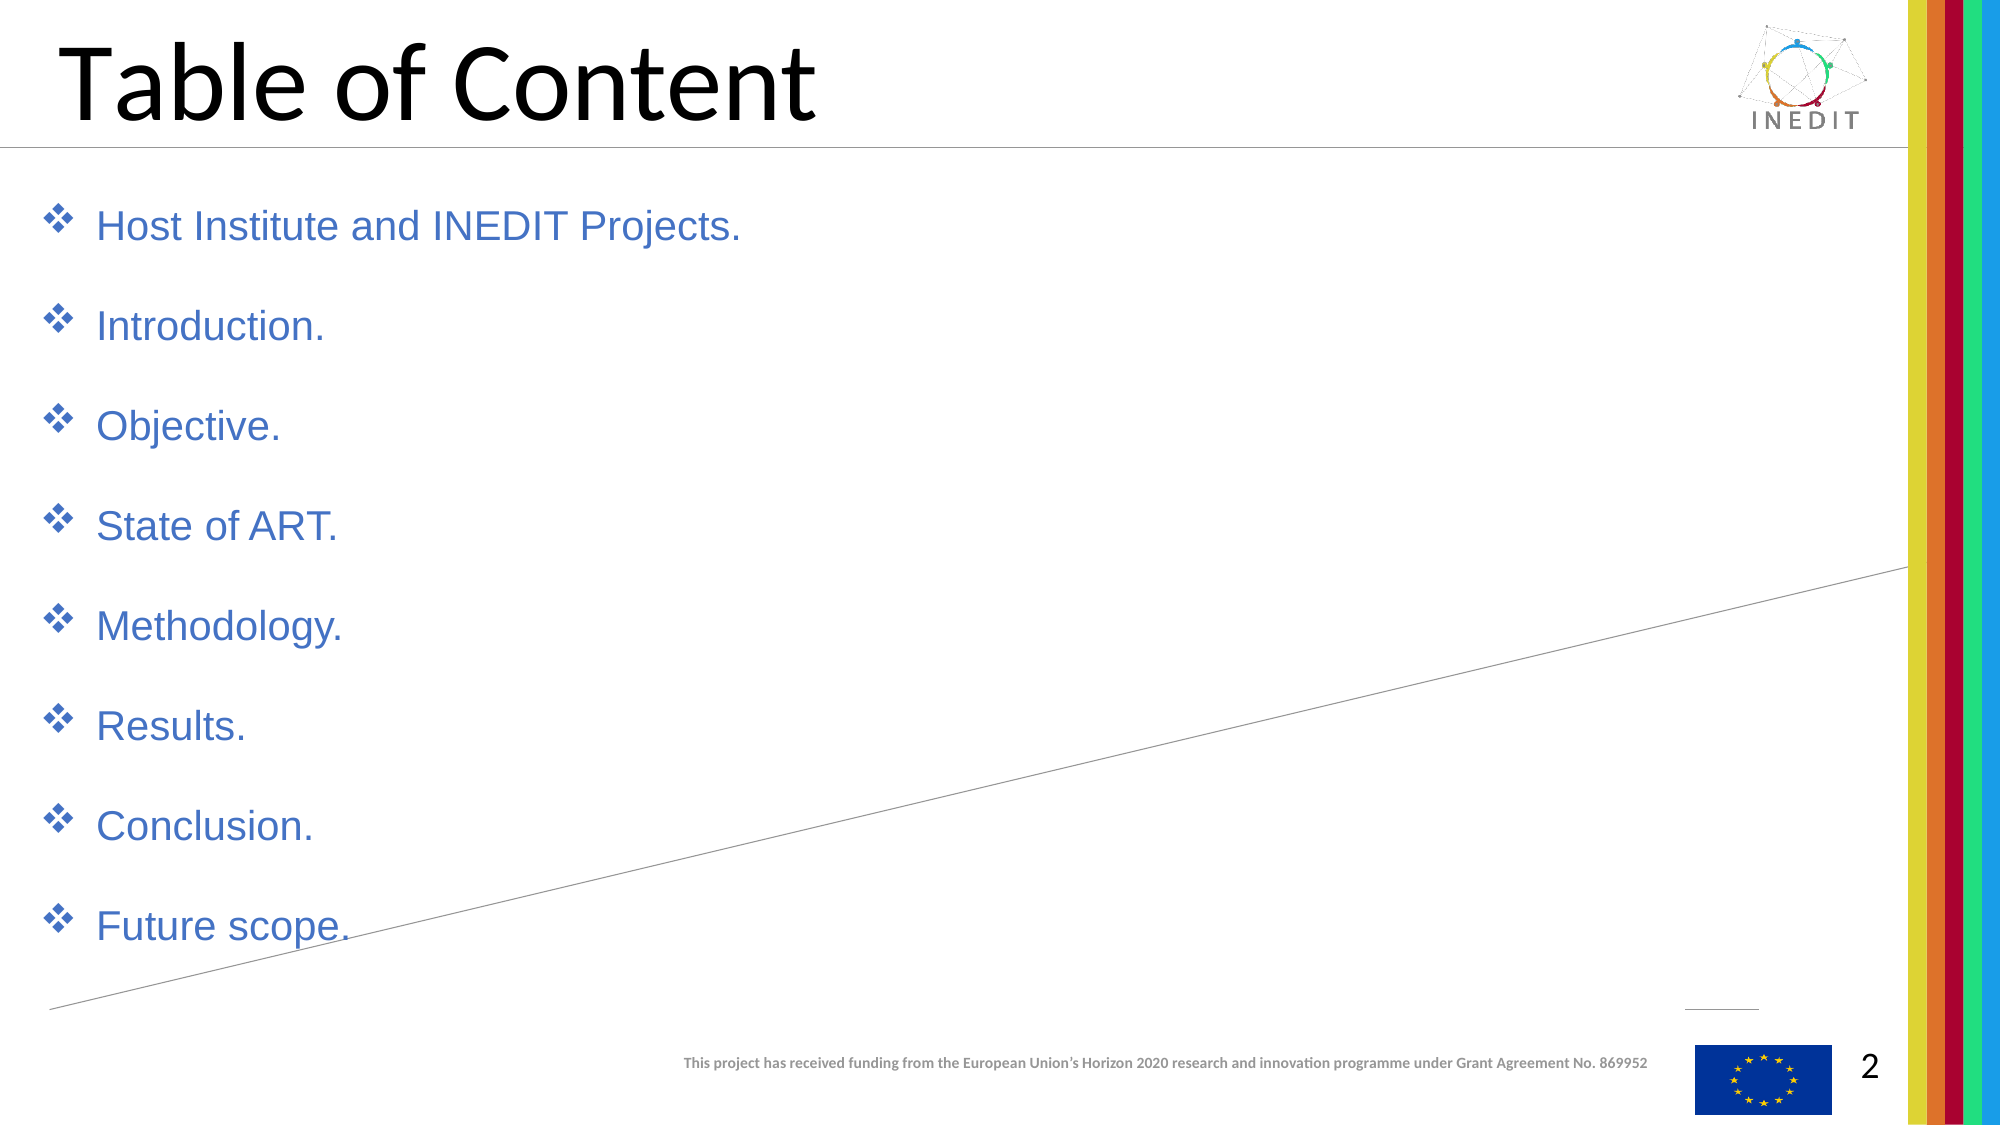

Table of Content
Host Institute and INEDIT Projects.

Introduction.

Objective.

State of ART.

Methodology.

Results.

Conclusion.

Future scope.
2